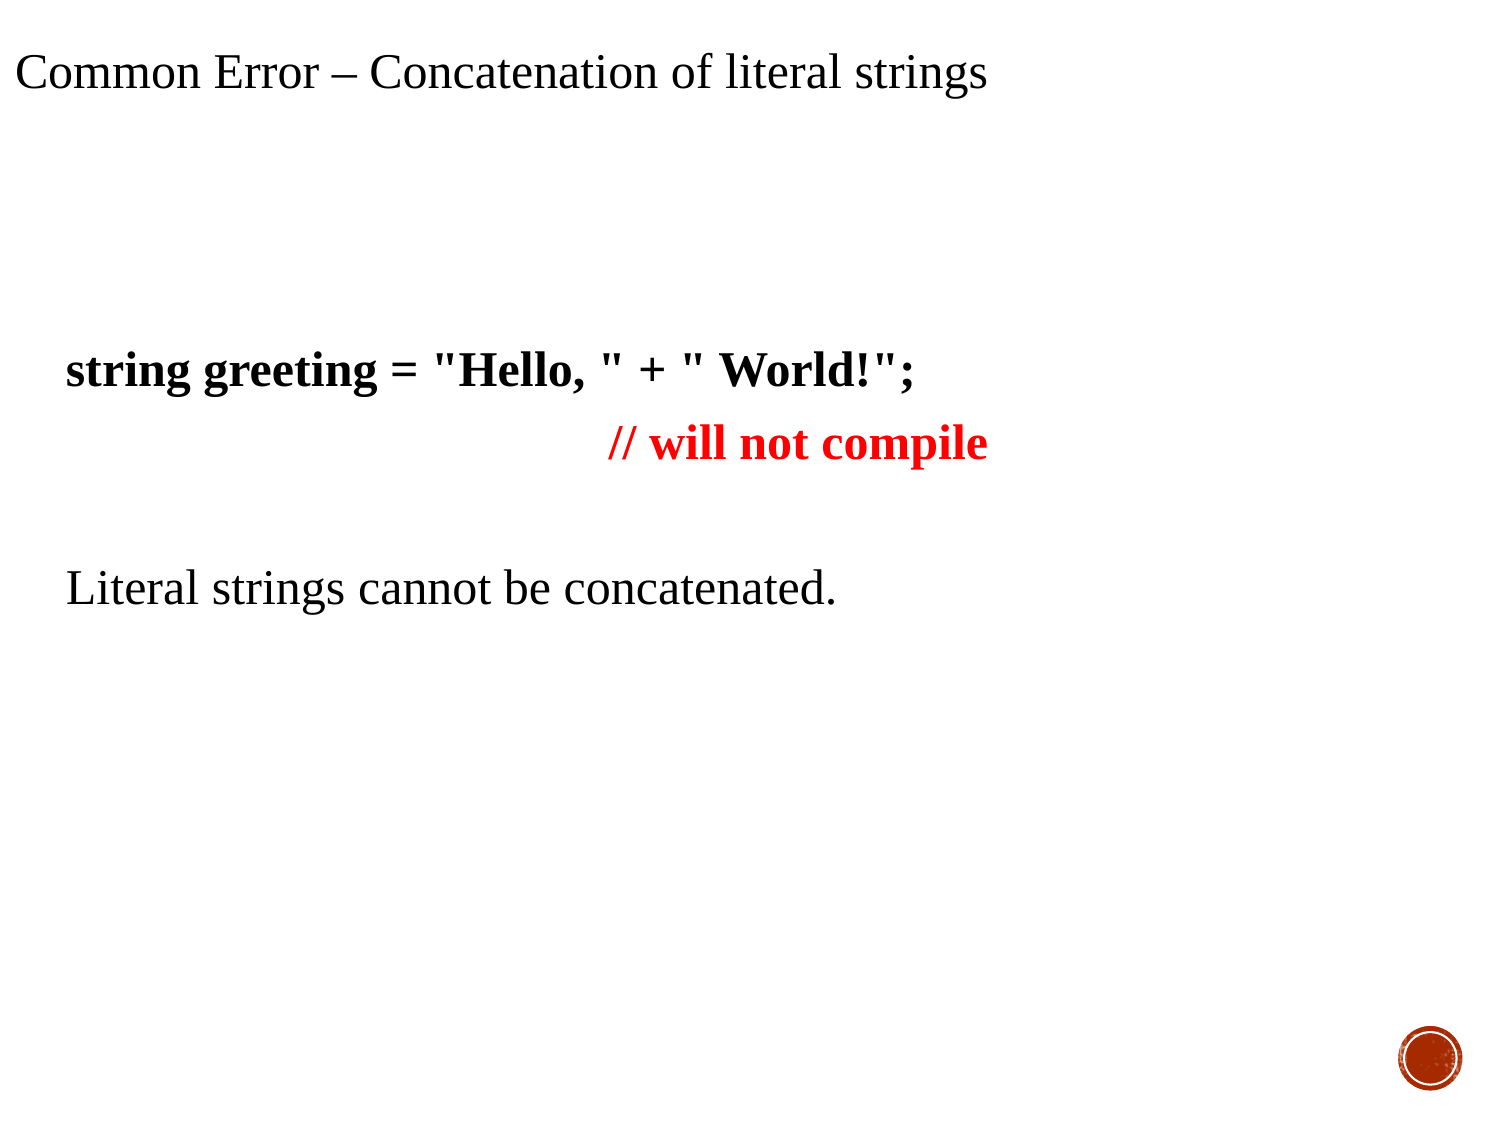

Common Error – Concatenation of literal strings
string greeting = "Hello, " + " World!";
     			   // will not compile

Literal strings cannot be concatenated.